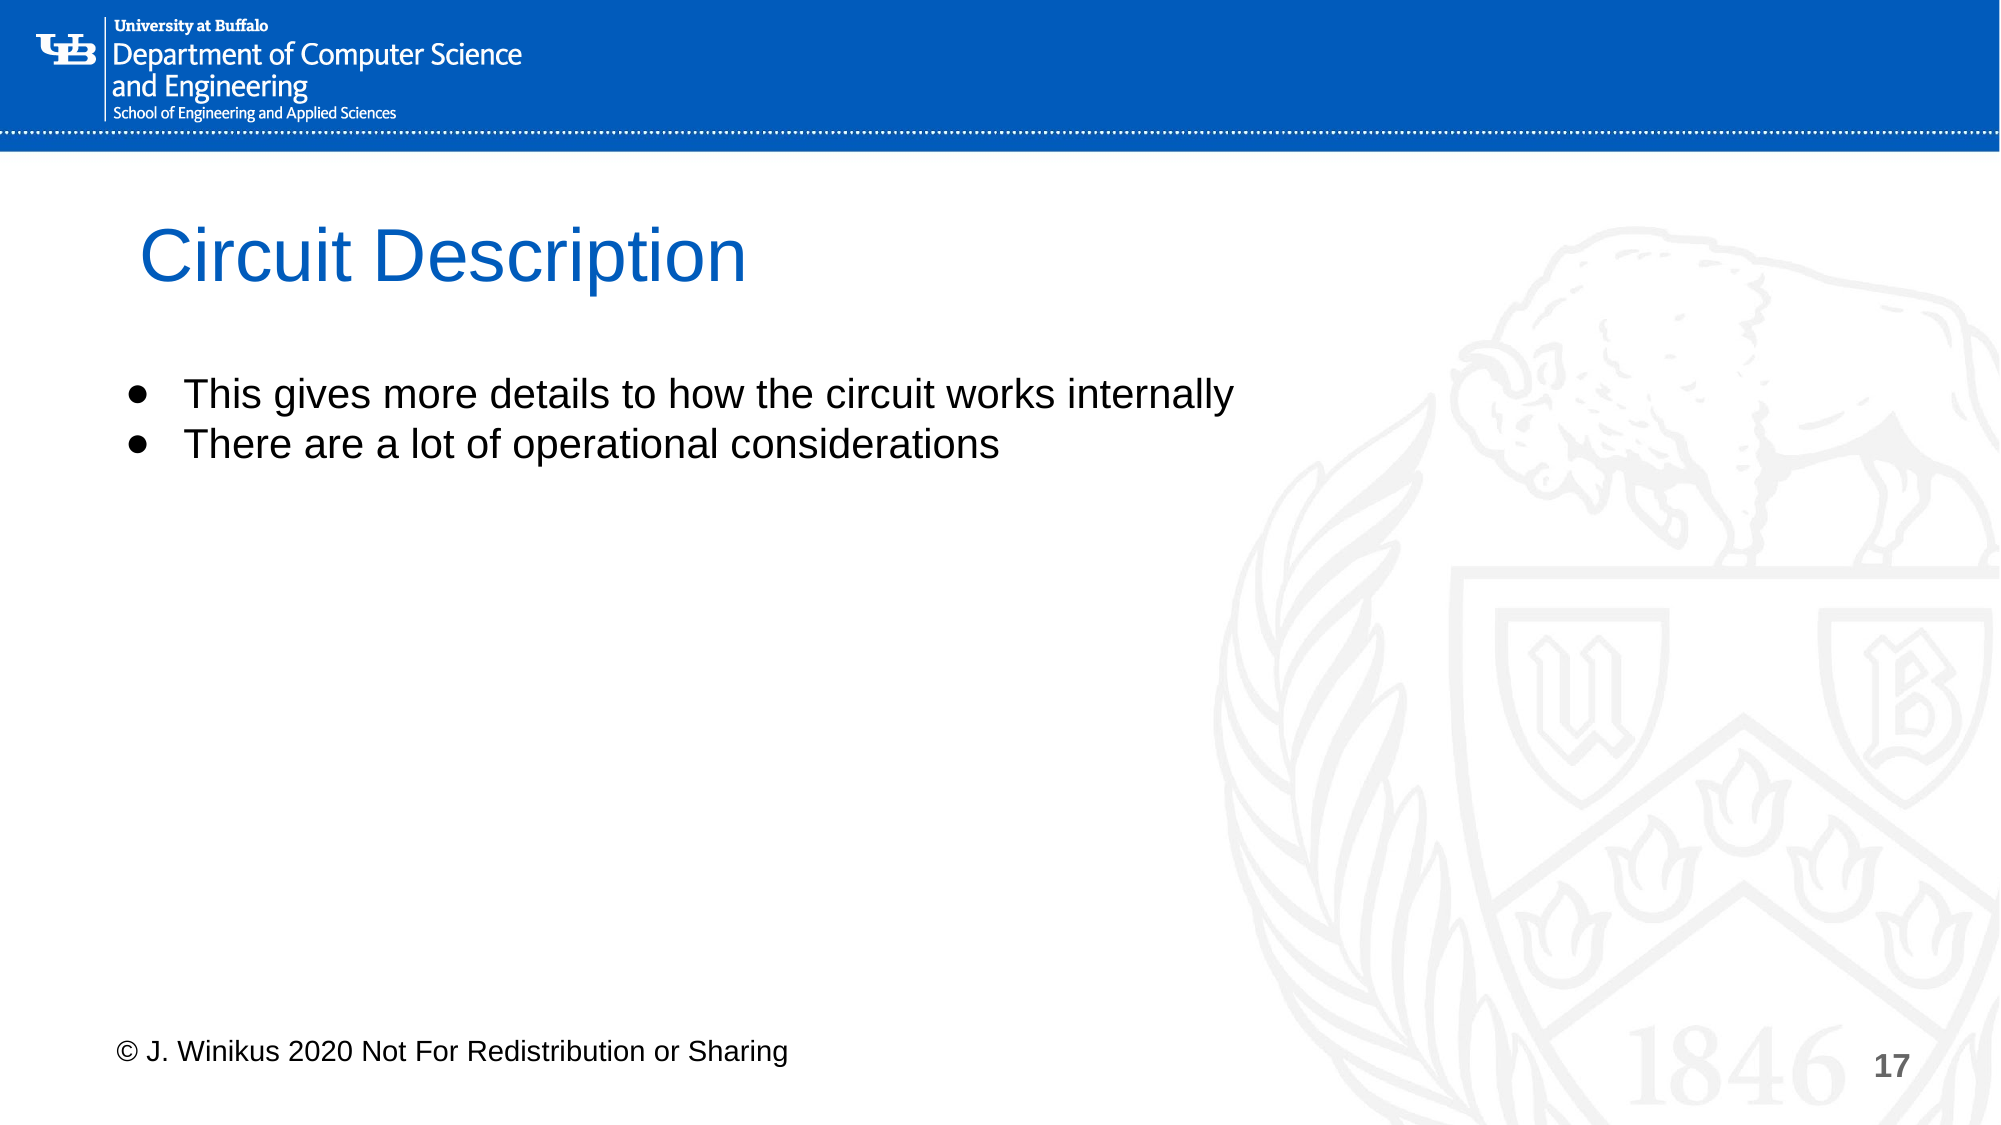

# Circuit Description
This gives more details to how the circuit works internally
There are a lot of operational considerations